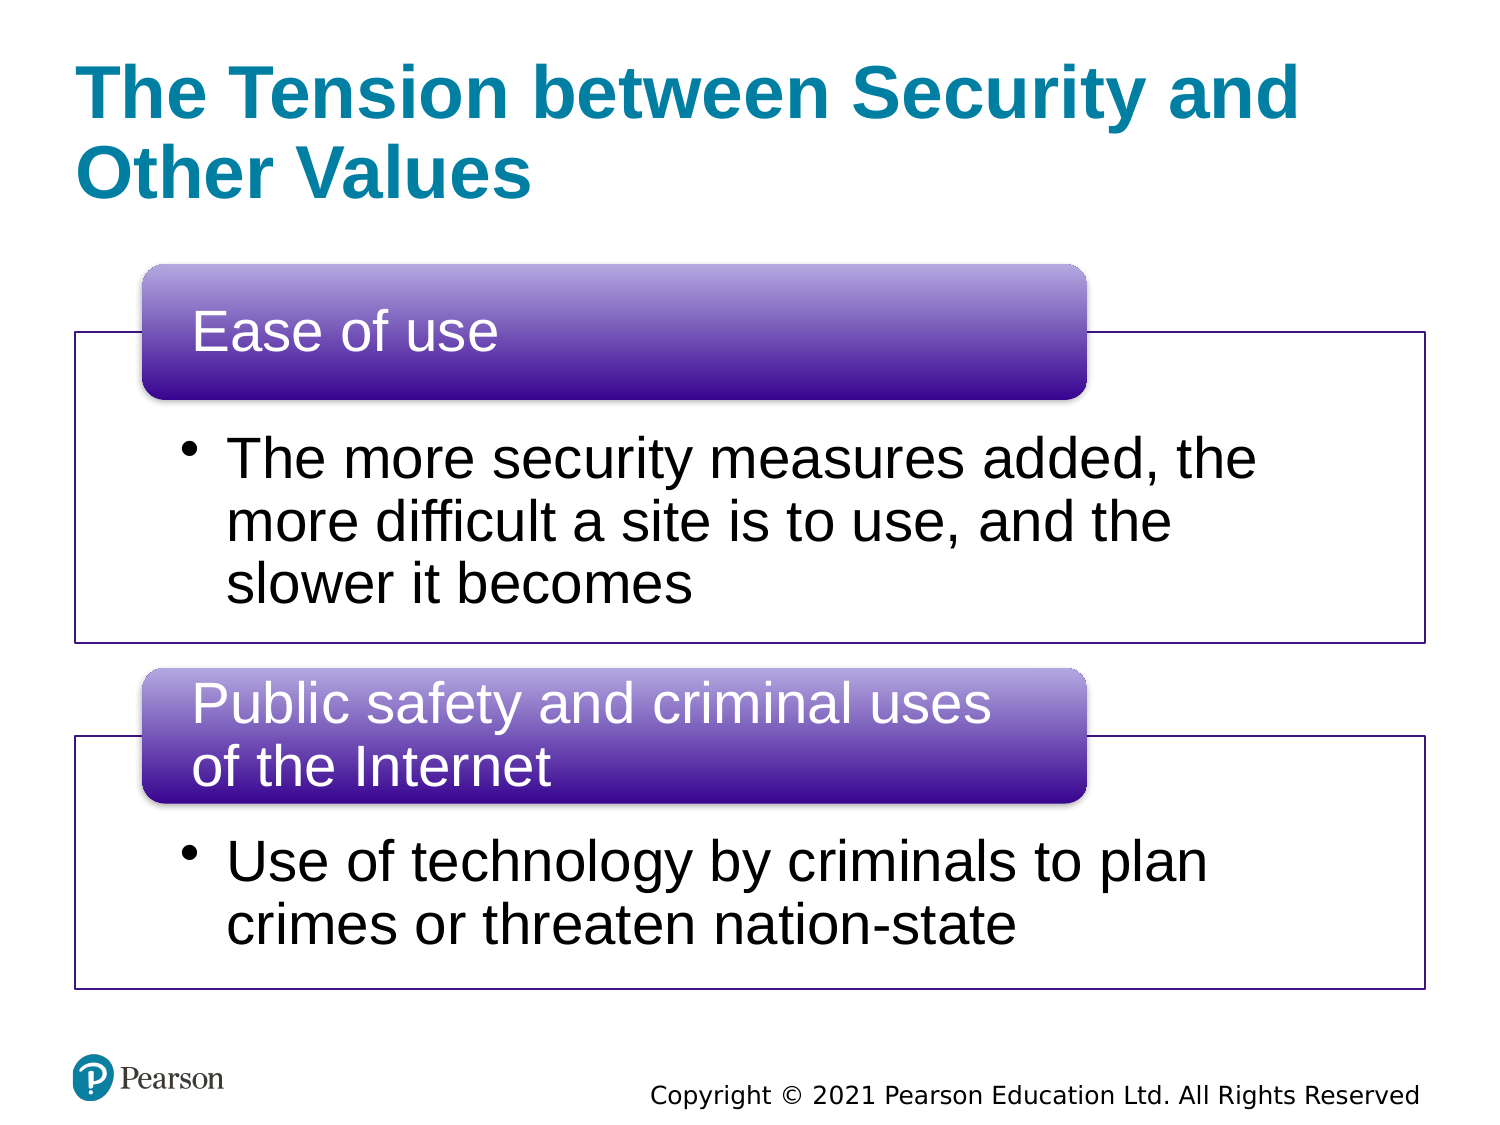

# The Tension between Security and Other Values
The more security measures added, the more difficult a site is to use, and the slower it becomes
Ease of use
Use of technology by criminals to plan crimes or threaten nation-state
Public safety and criminal uses of the Internet